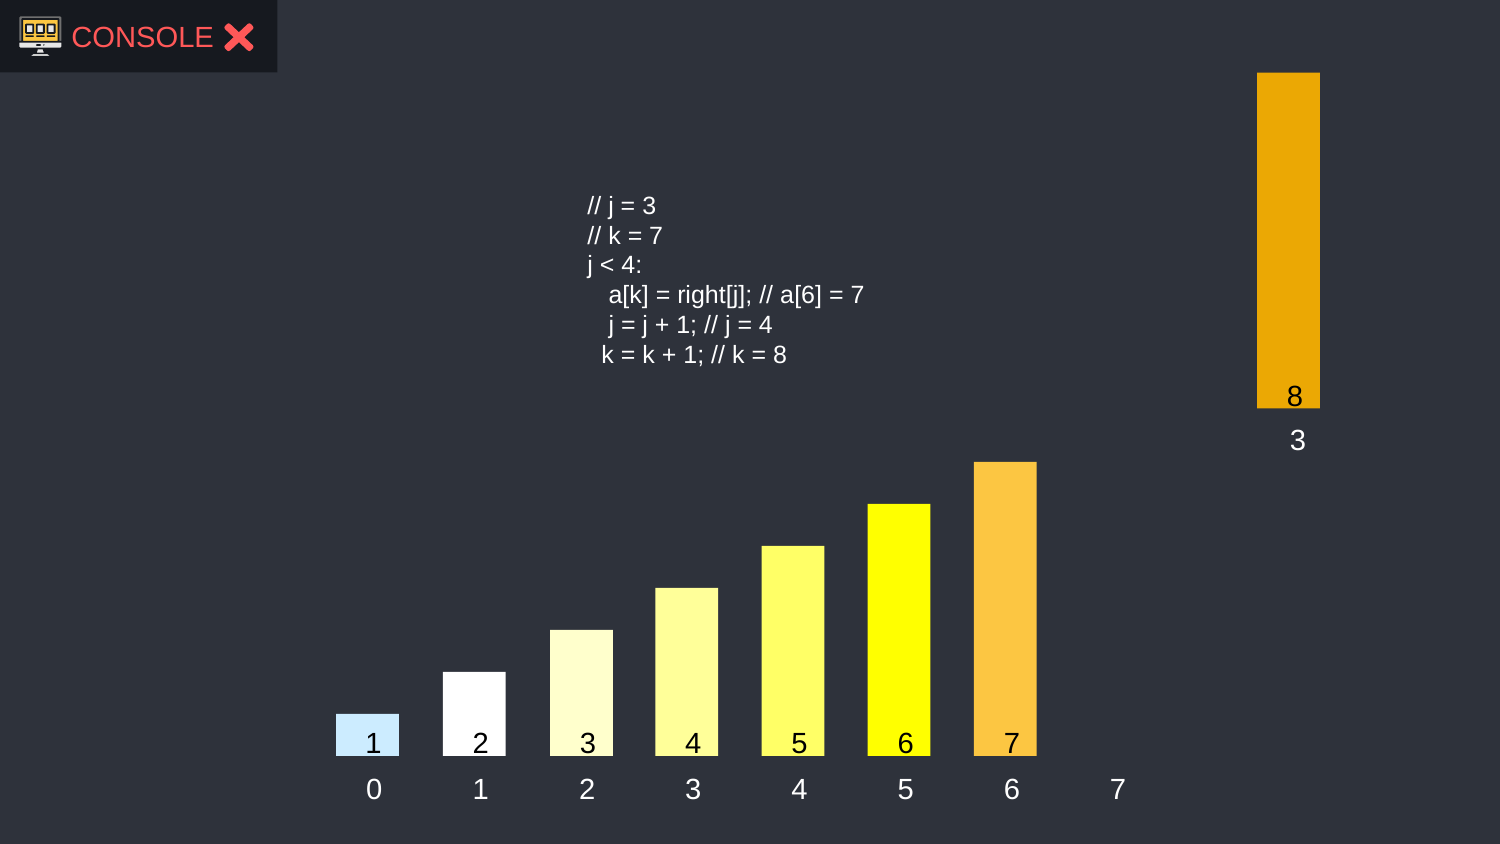

CONSOLE

8
// j = 3
// k = 7
j < 4:
   a[k] = right[j]; // a[6] = 7
   j = j + 1; // j = 4
  k = k + 1; // k = 8

3

7

6

5

4

3

2

1
0
1
2
3
4
5
6
7